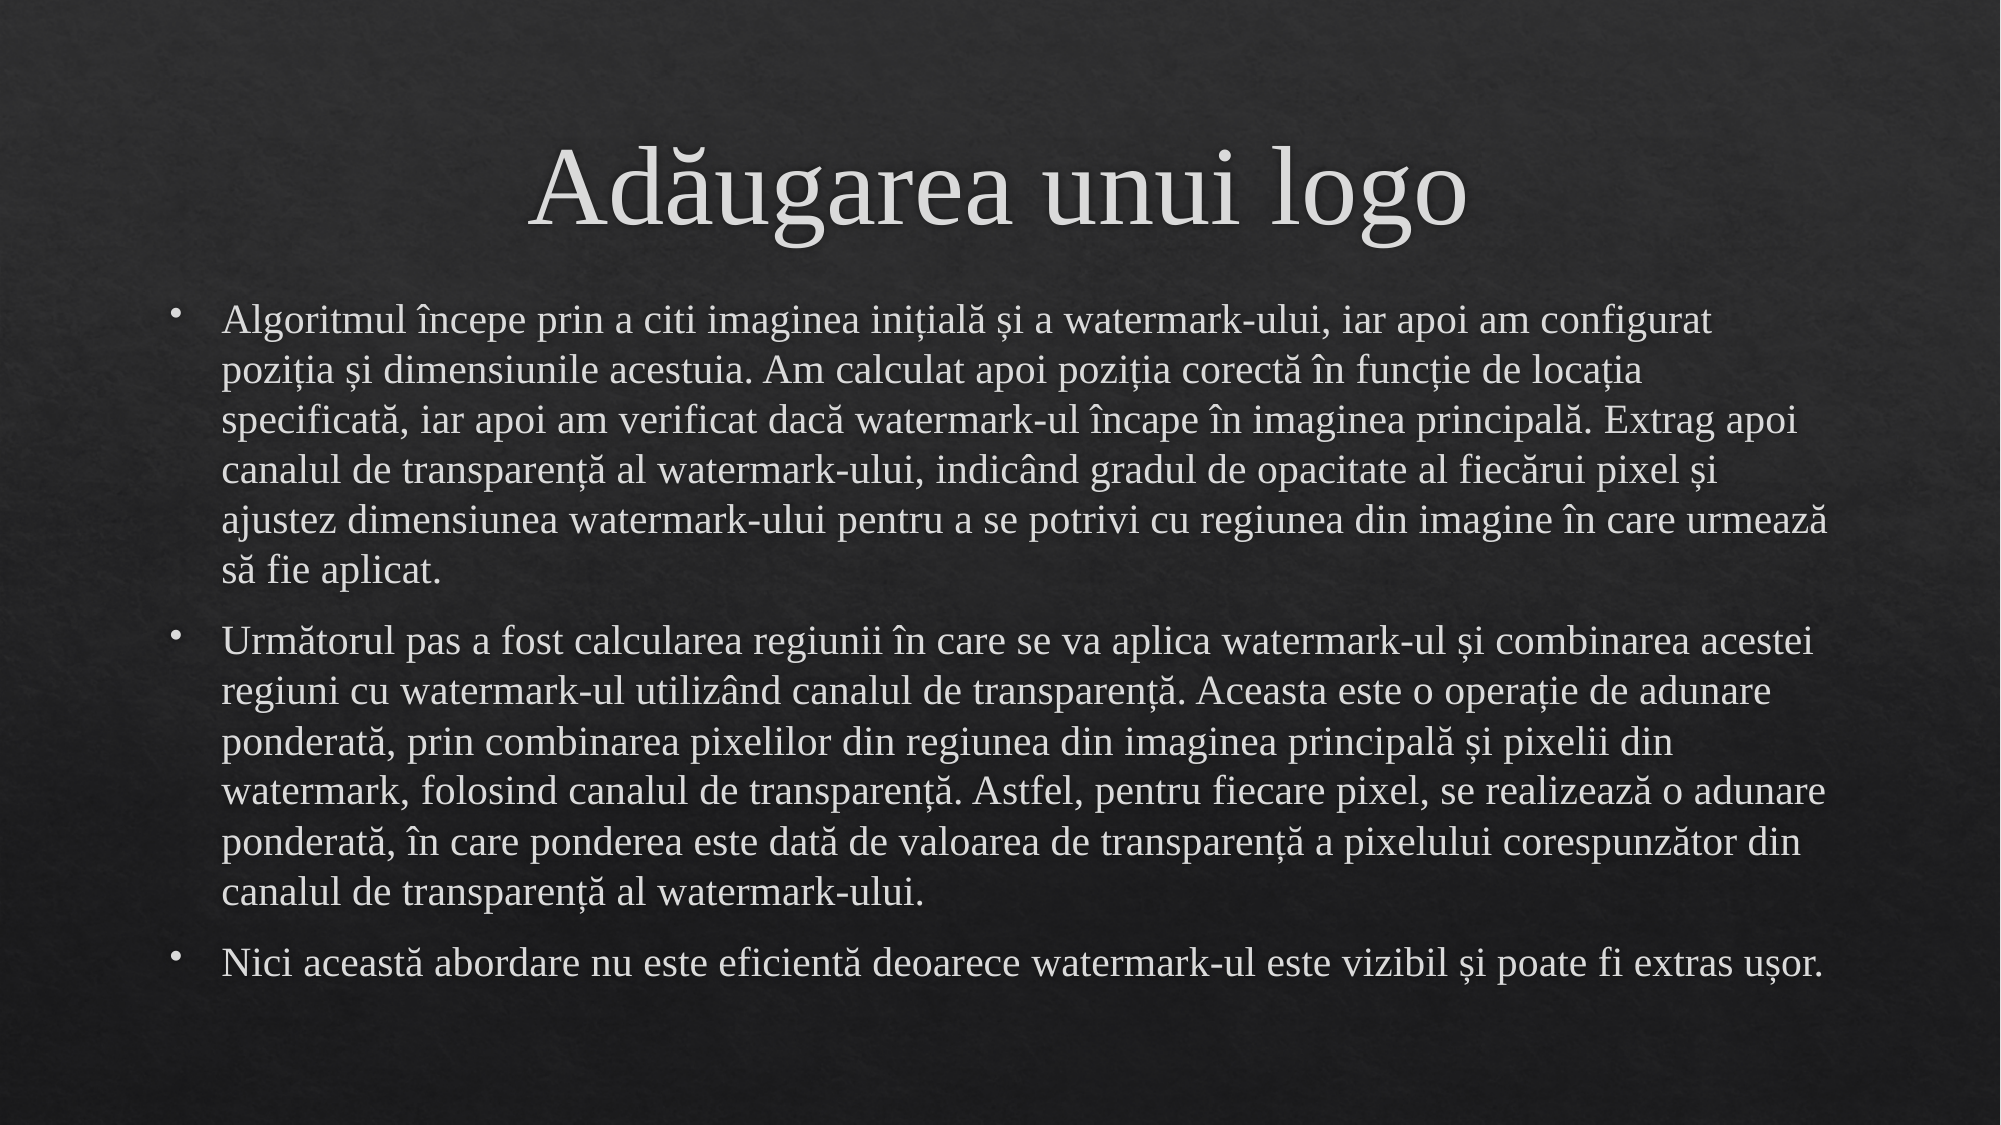

# Adăugarea unui logo
Algoritmul începe prin a citi imaginea inițială și a watermark-ului, iar apoi am configurat poziția și dimensiunile acestuia. Am calculat apoi poziția corectă în funcție de locația specificată, iar apoi am verificat dacă watermark-ul încape în imaginea principală. Extrag apoi canalul de transparență al watermark-ului, indicând gradul de opacitate al fiecărui pixel și ajustez dimensiunea watermark-ului pentru a se potrivi cu regiunea din imagine în care urmează să fie aplicat.
Următorul pas a fost calcularea regiunii în care se va aplica watermark-ul și combinarea acestei regiuni cu watermark-ul utilizând canalul de transparență. Aceasta este o operație de adunare ponderată, prin combinarea pixelilor din regiunea din imaginea principală și pixelii din watermark, folosind canalul de transparență. Astfel, pentru fiecare pixel, se realizează o adunare ponderată, în care ponderea este dată de valoarea de transparență a pixelului corespunzător din canalul de transparență al watermark-ului.
Nici această abordare nu este eficientă deoarece watermark-ul este vizibil și poate fi extras ușor.